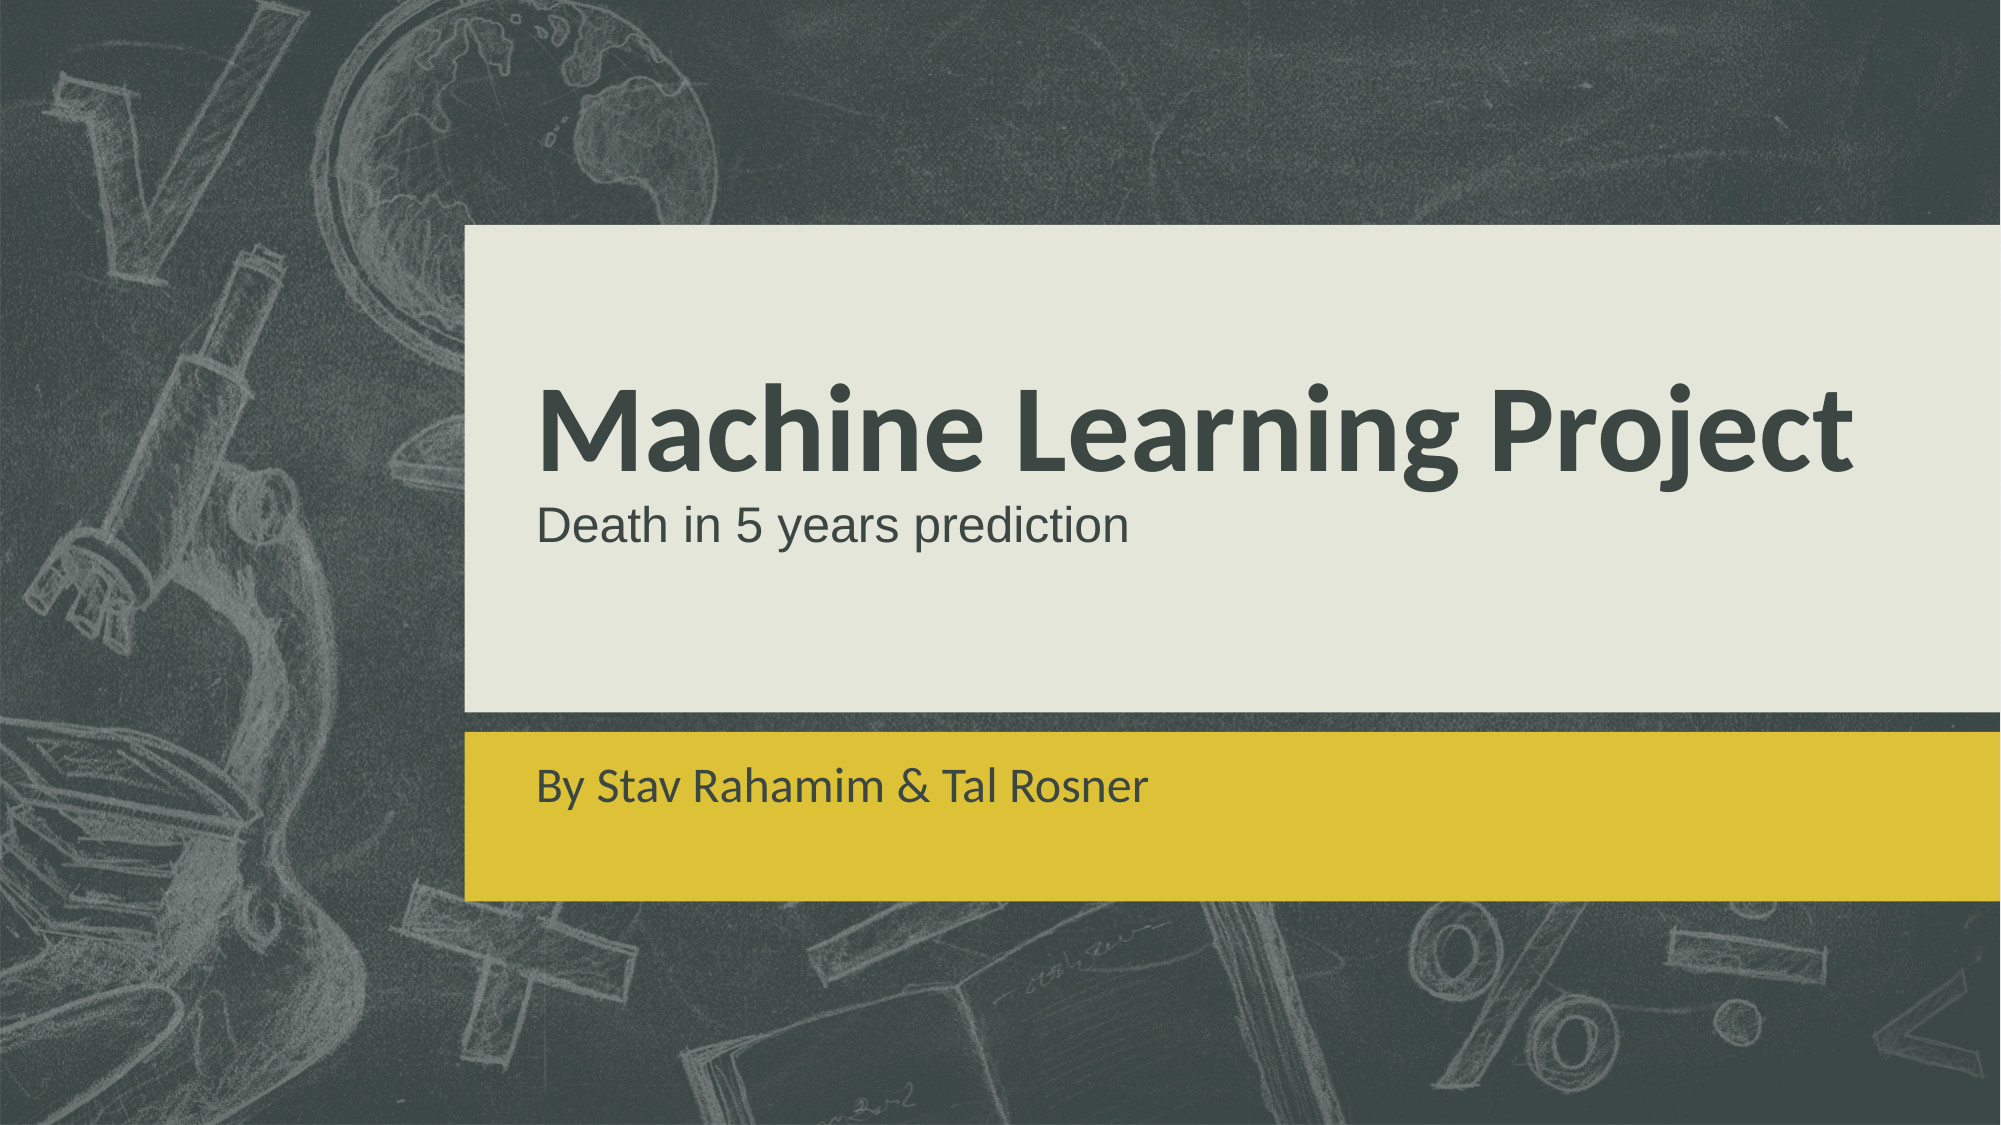

# Machine Learning Project Death in 5 years prediction
By Stav Rahamim & Tal Rosner